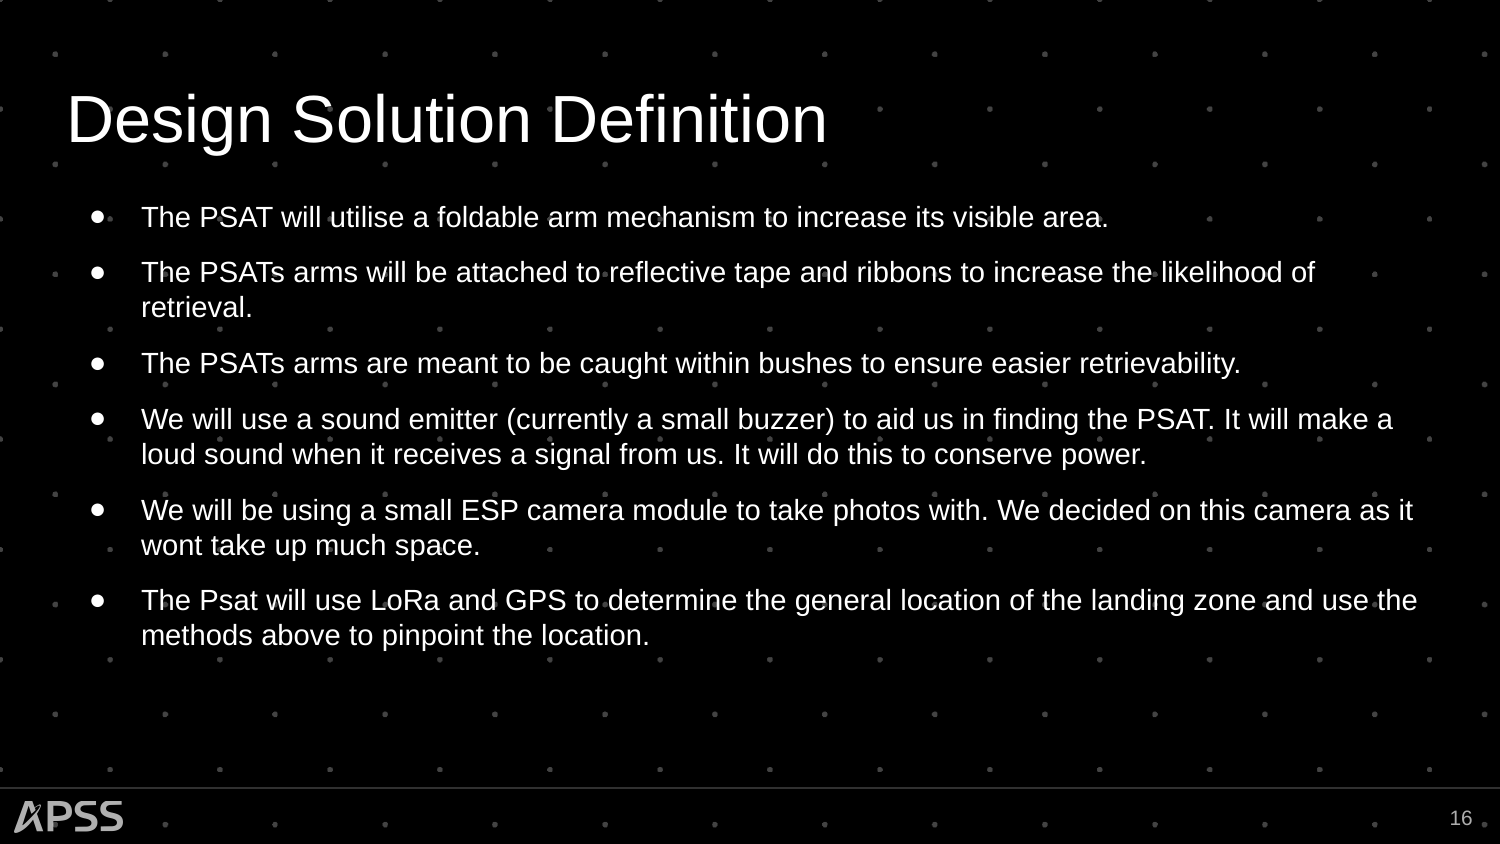

# Design Solution Definition
The PSAT will utilise a foldable arm mechanism to increase its visible area.
The PSATs arms will be attached to reflective tape and ribbons to increase the likelihood of retrieval.
The PSATs arms are meant to be caught within bushes to ensure easier retrievability.
We will use a sound emitter (currently a small buzzer) to aid us in finding the PSAT. It will make a loud sound when it receives a signal from us. It will do this to conserve power.
We will be using a small ESP camera module to take photos with. We decided on this camera as it wont take up much space.
The Psat will use LoRa and GPS to determine the general location of the landing zone and use the methods above to pinpoint the location.